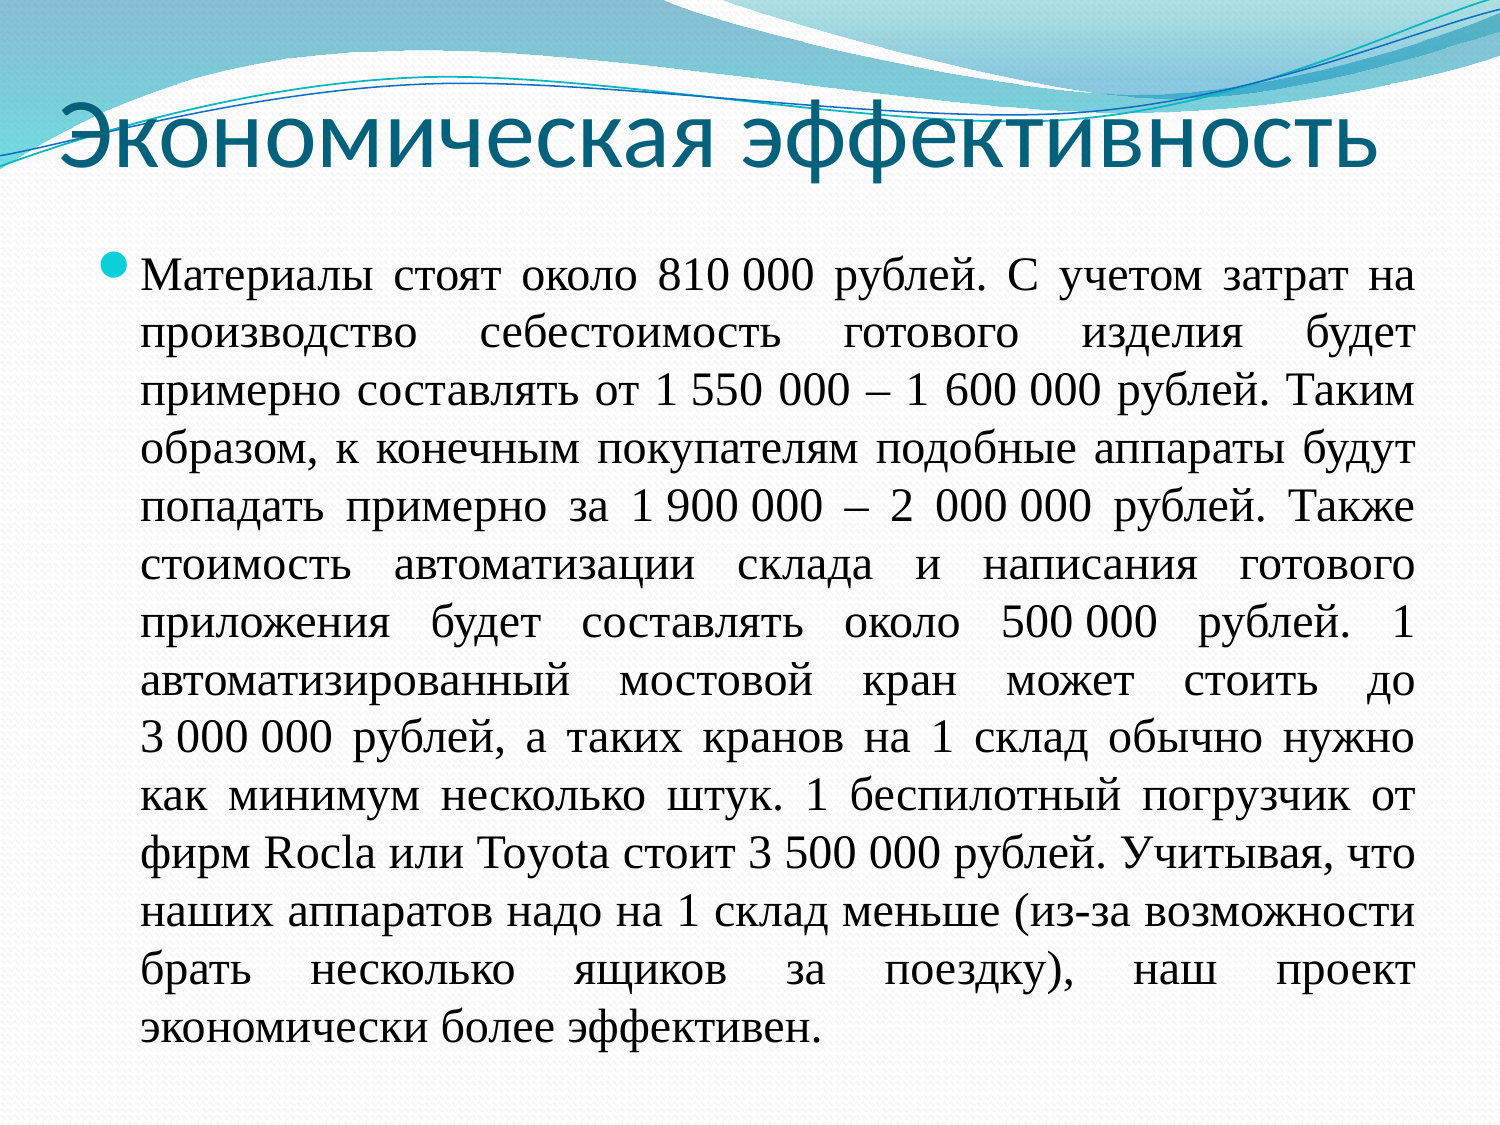

# Экономическая эффективность
Материалы стоят около 810 000 рублей. С учетом затрат на производство себестоимость готового изделия будет примерно составлять от 1 550 000 – 1 600 000 рублей. Таким образом, к конечным покупателям подобные аппараты будут попадать примерно за 1 900 000 – 2 000 000 рублей. Также стоимость автоматизации склада и написания готового приложения будет составлять около 500 000 рублей. 1 автоматизированный мостовой кран может стоить до 3 000 000 рублей, а таких кранов на 1 склад обычно нужно как минимум несколько штук. 1 беспилотный погрузчик от фирм Rocla или Toyota стоит 3 500 000 рублей. Учитывая, что наших аппаратов надо на 1 склад меньше (из-за возможности брать несколько ящиков за поездку), наш проект экономически более эффективен.